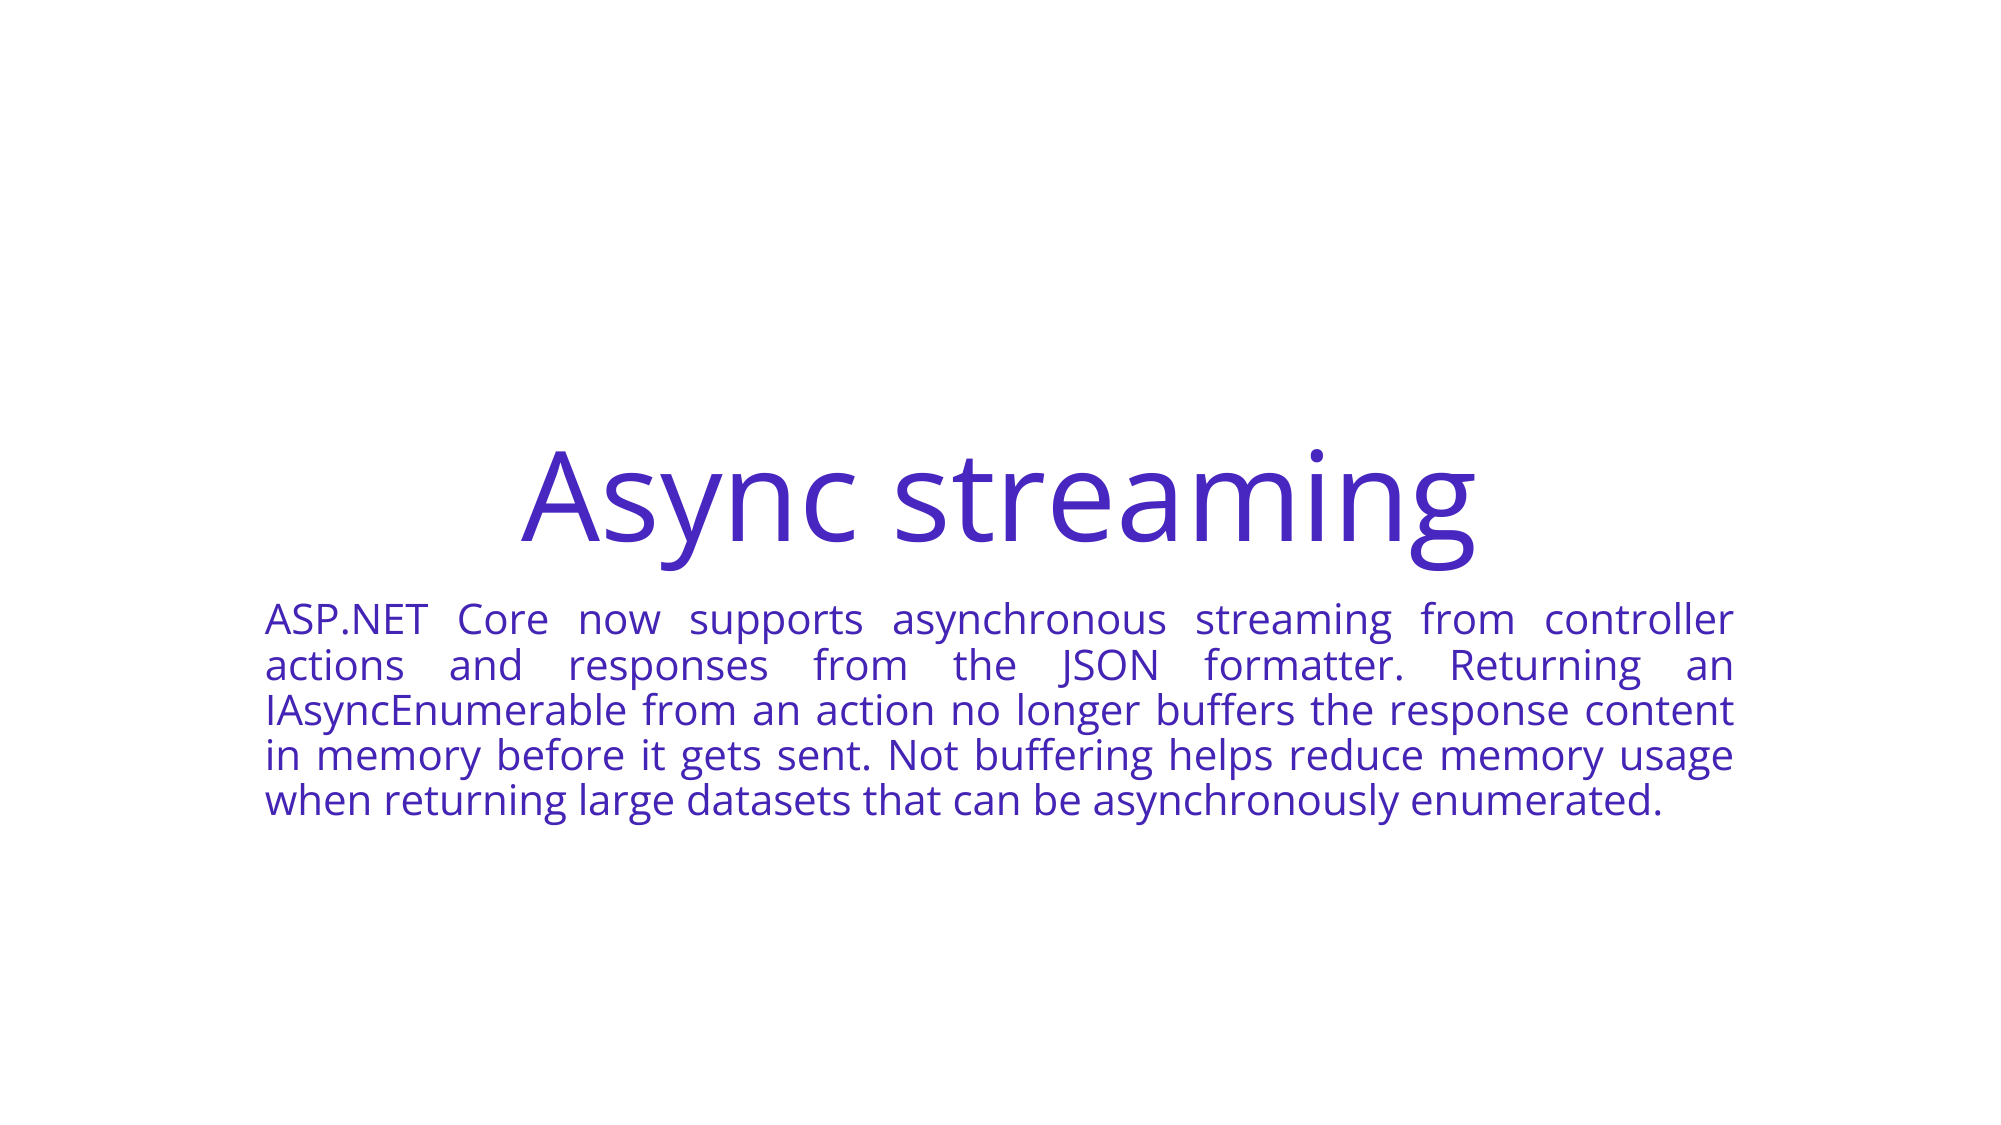

# Async streaming
ASP.NET Core now supports asynchronous streaming from controller actions and responses from the JSON formatter. Returning an IAsyncEnumerable from an action no longer buffers the response content in memory before it gets sent. Not buffering helps reduce memory usage when returning large datasets that can be asynchronously enumerated.